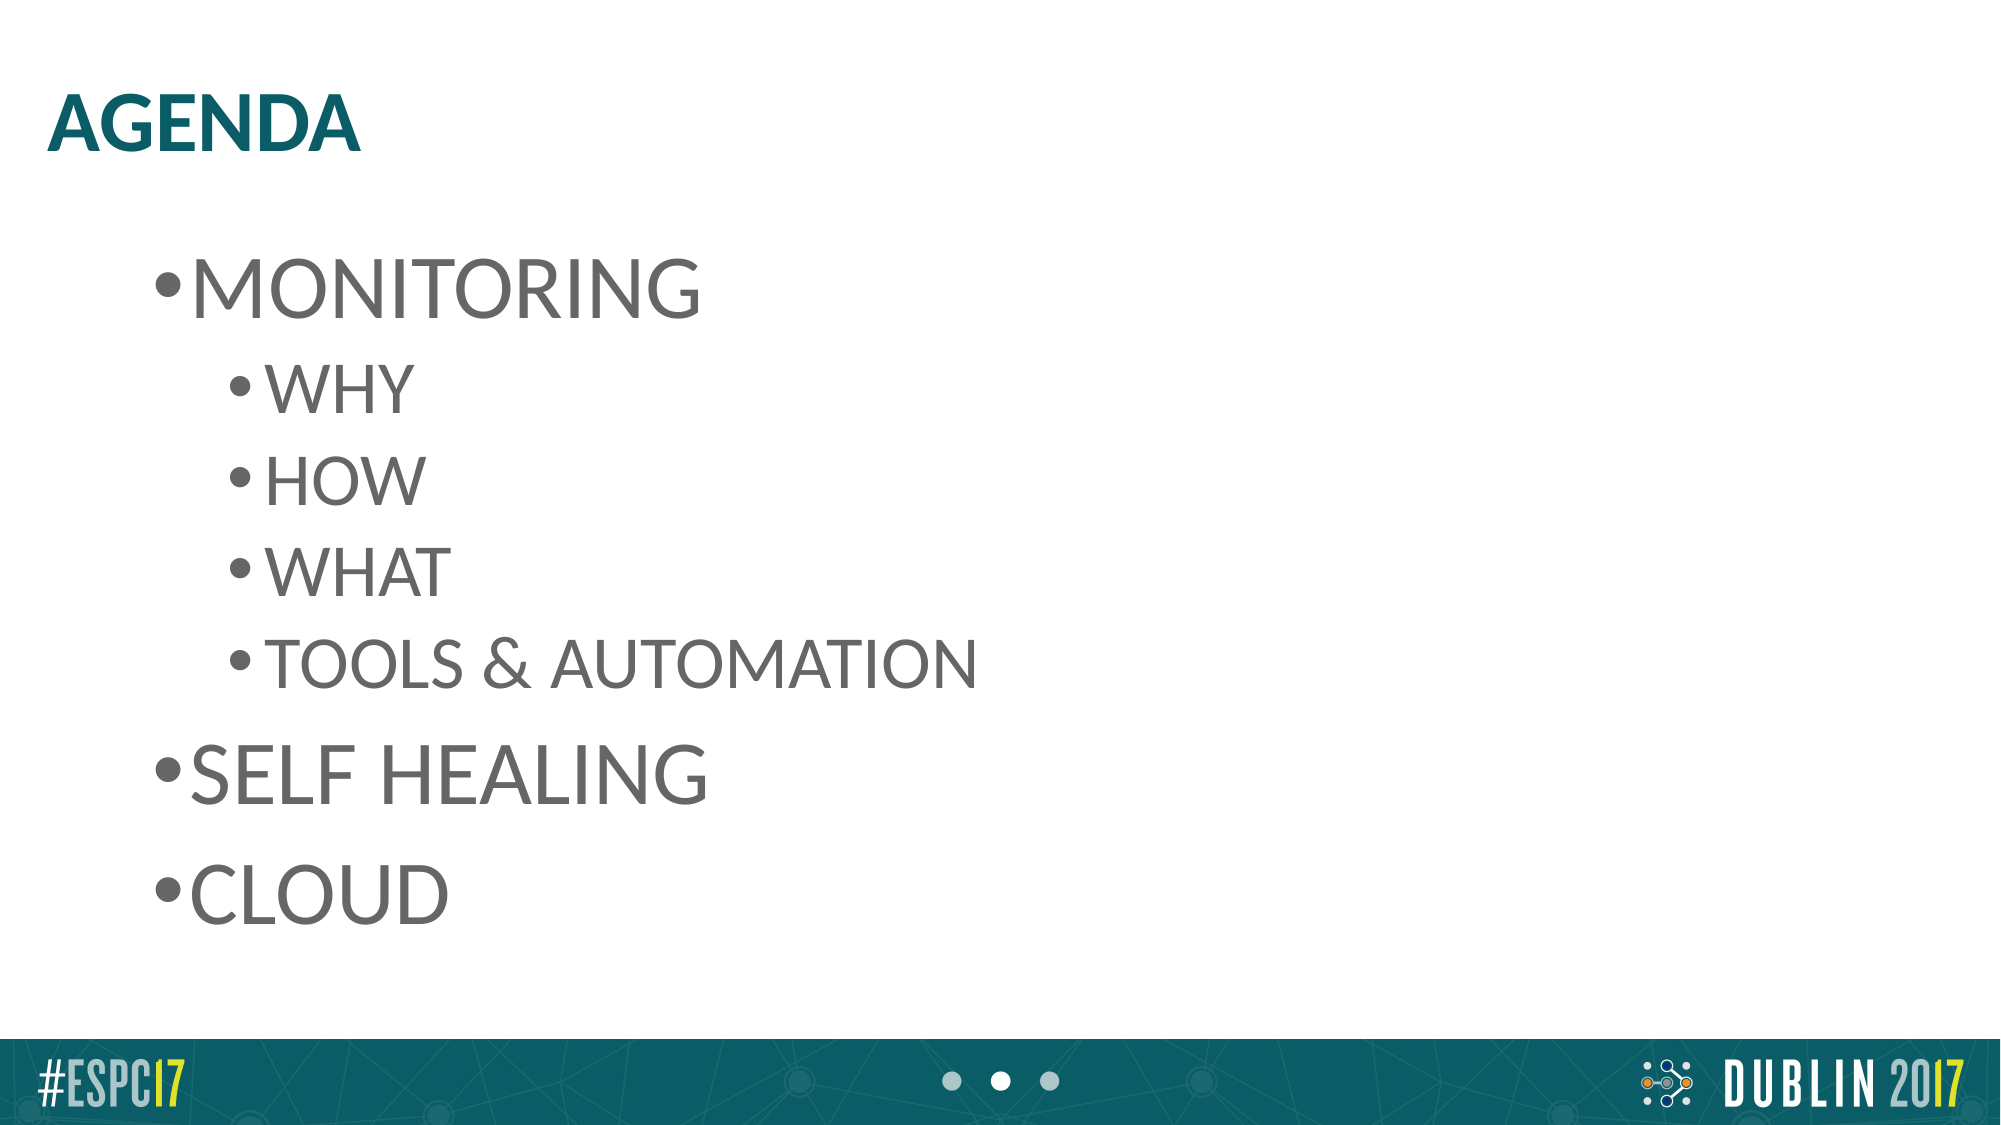

# AGENDA
MONITORING
WHY
HOW
WHAT
TOOLS & AUTOMATION
SELF HEALING
CLOUD